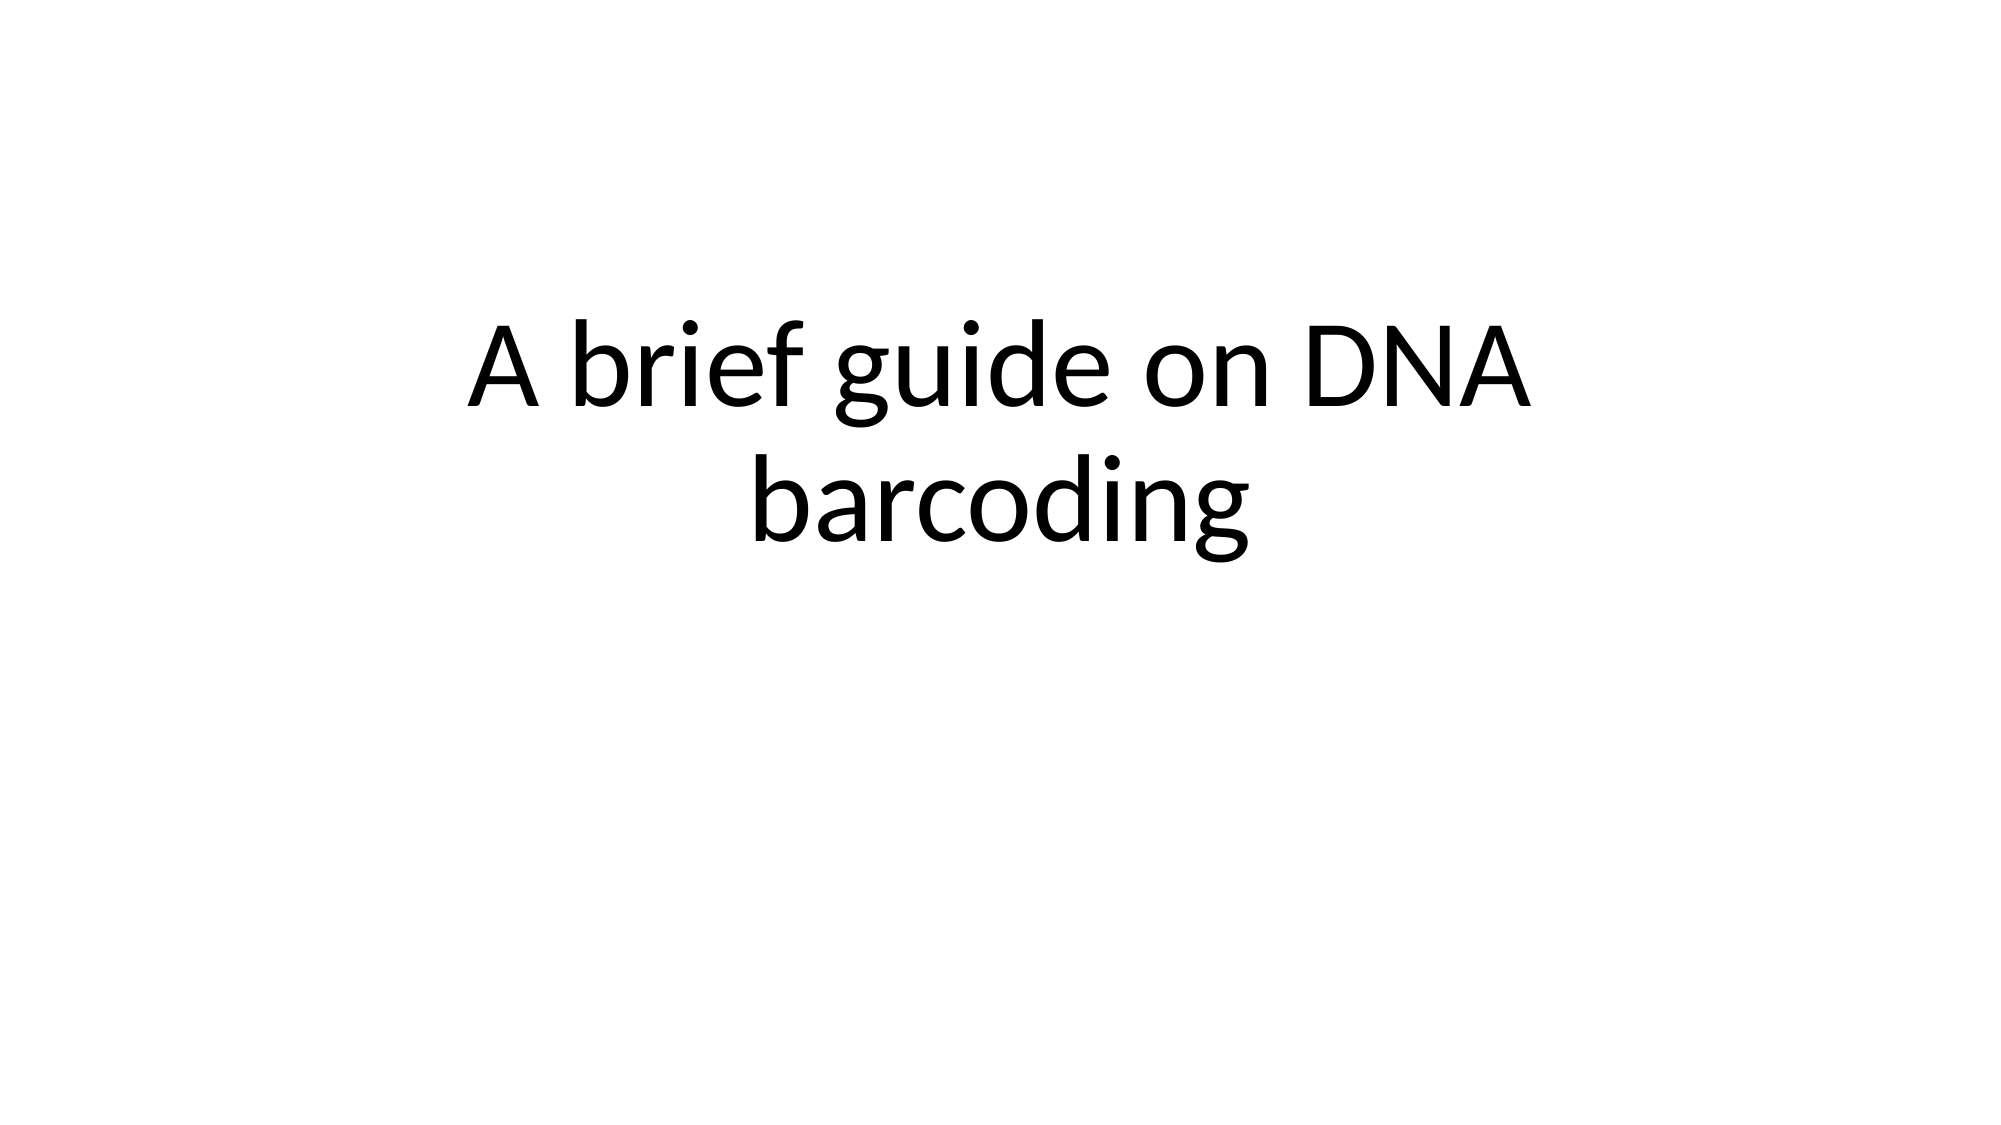

# A brief guide on DNA barcoding